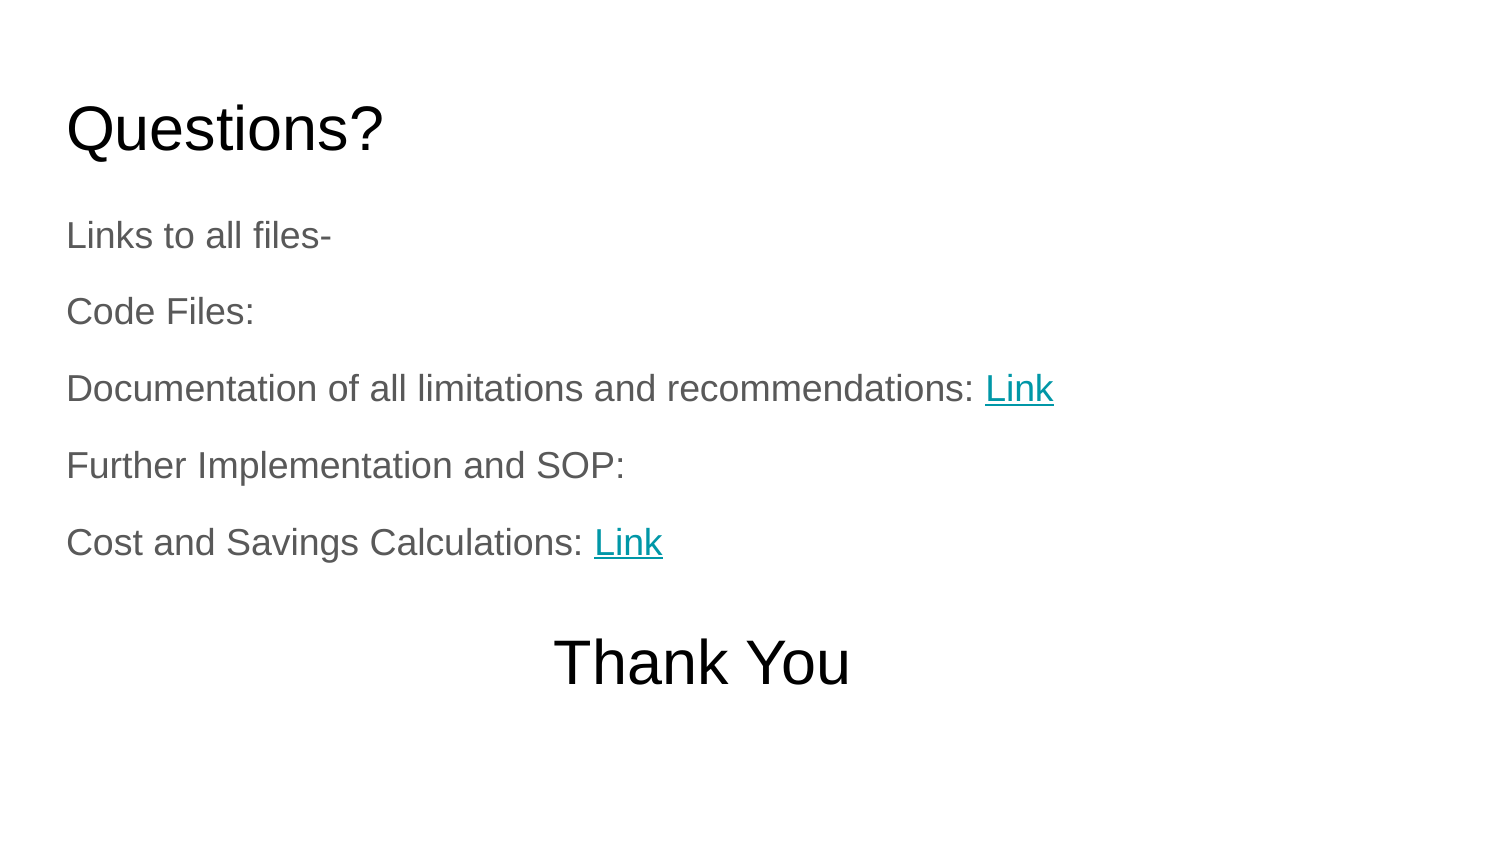

# Questions?
Links to all files-
Code Files:
Documentation of all limitations and recommendations: Link
Further Implementation and SOP:
Cost and Savings Calculations: Link
Thank You